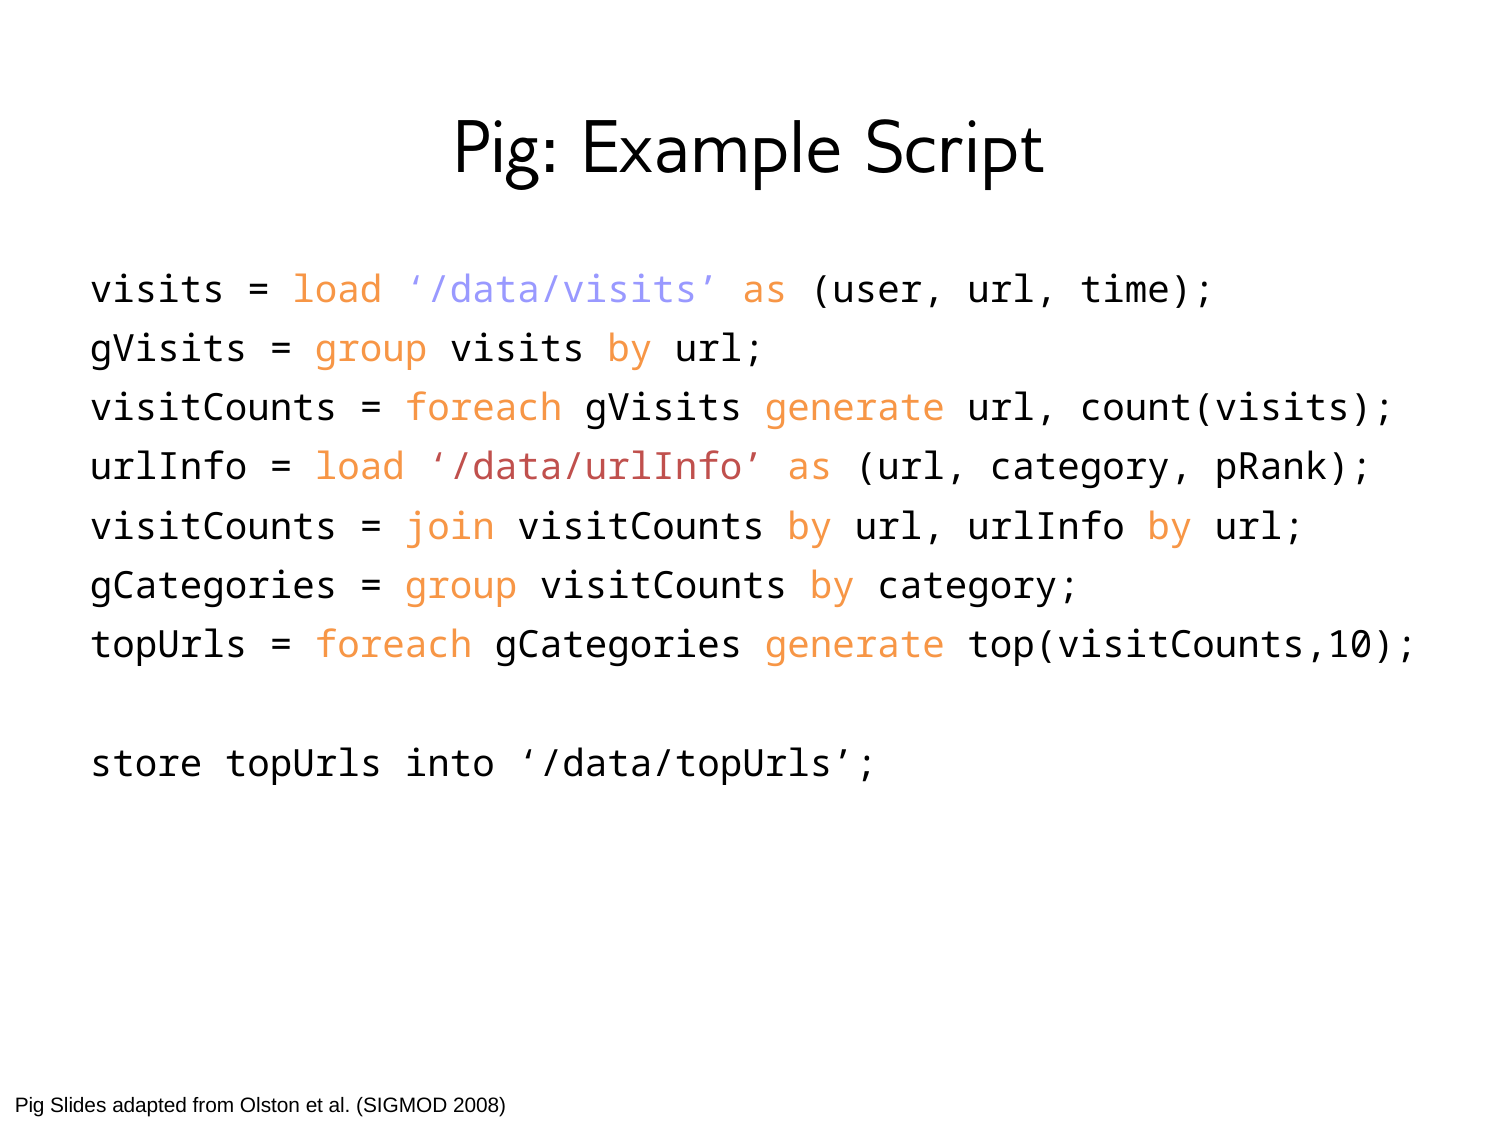

Pig: Example Script
visits = load ‘/data/visits’ as (user, url, time);
gVisits = group visits by url;
visitCounts = foreach gVisits generate url, count(visits);
urlInfo = load ‘/data/urlInfo’ as (url, category, pRank);
visitCounts = join visitCounts by url, urlInfo by url;
gCategories = group visitCounts by category;
topUrls = foreach gCategories generate top(visitCounts,10);

store topUrls into ‘/data/topUrls’;
Pig Slides adapted from Olston et al. (SIGMOD 2008)